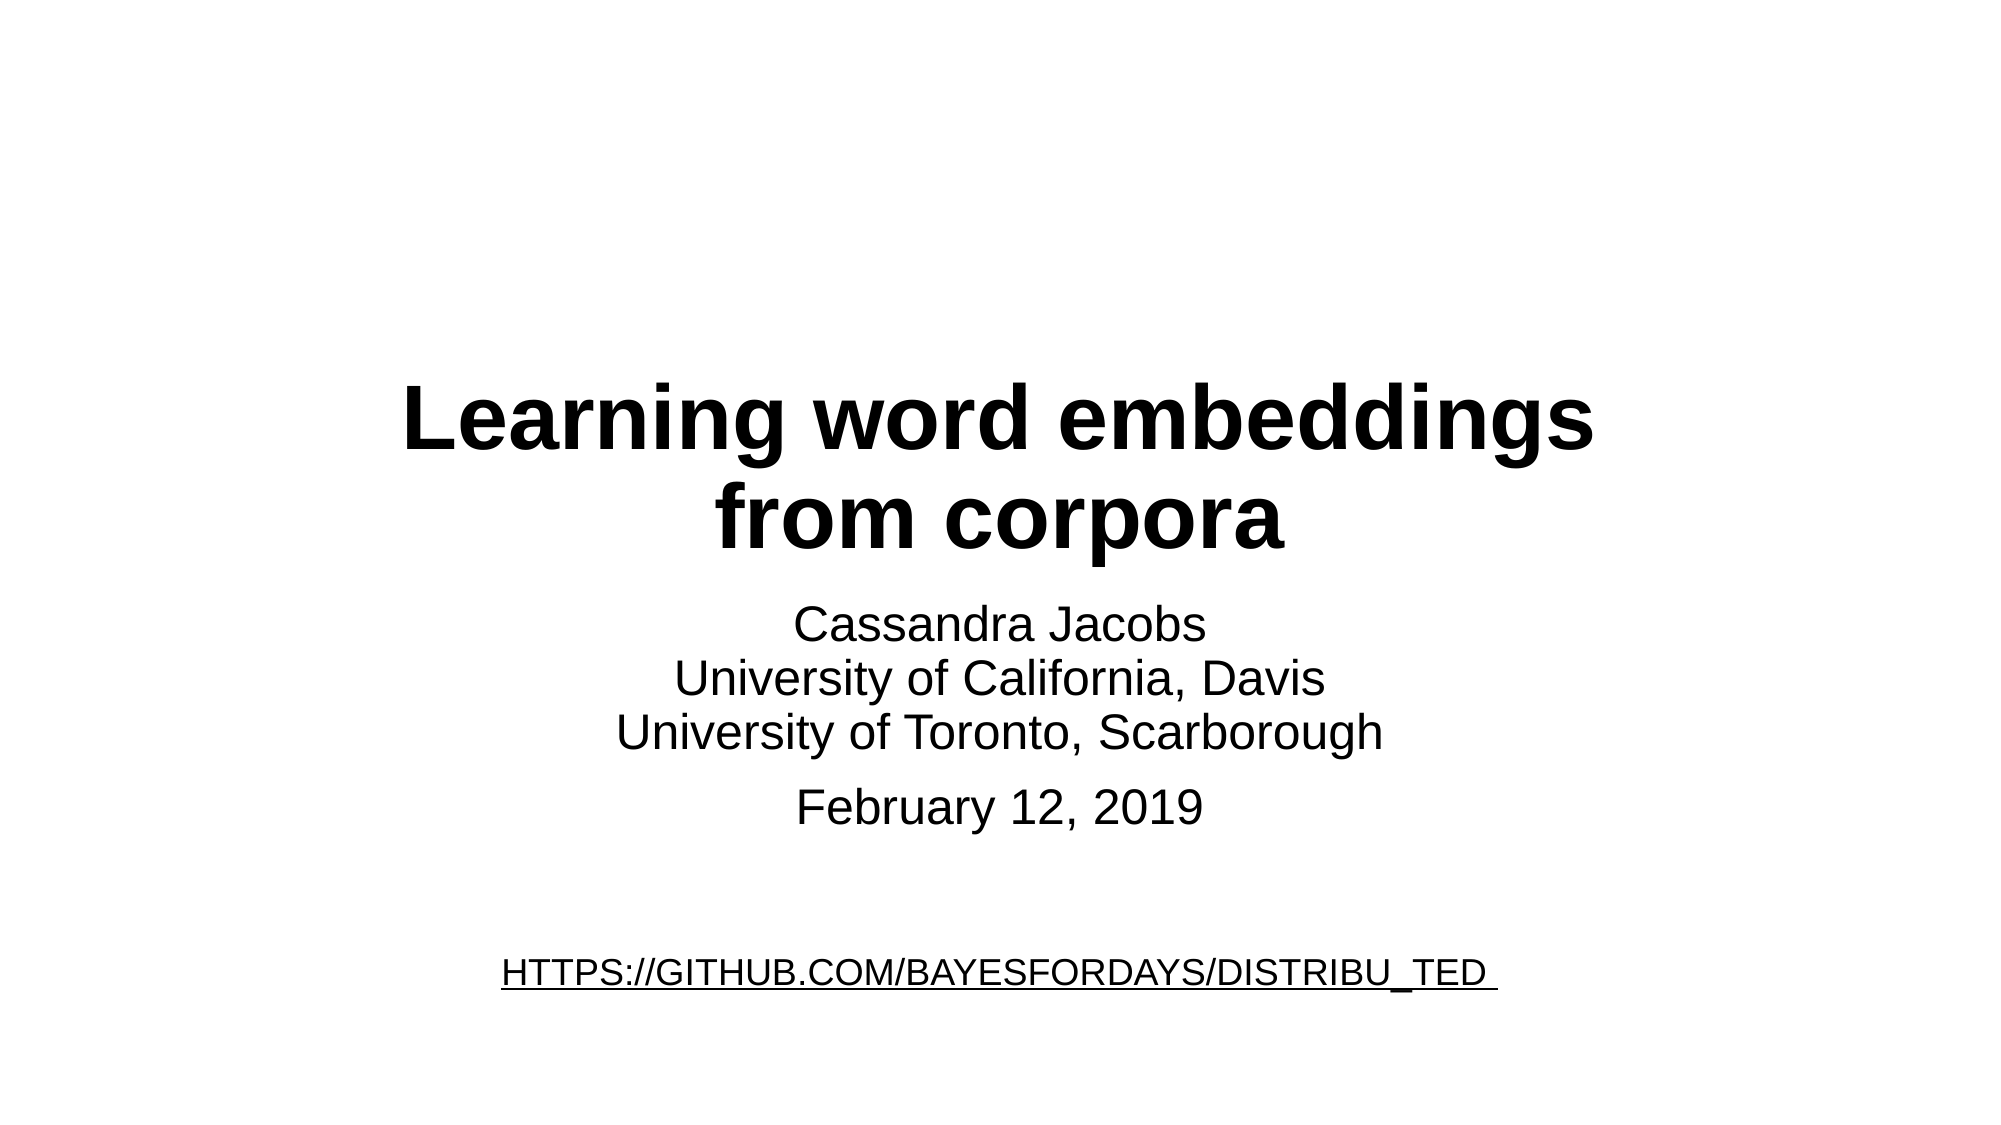

# Learning word embeddings from corpora
Cassandra Jacobs
University of California, Davis
University of Toronto, Scarborough
February 12, 2019
HTTPS://GITHUB.COM/BAYESFORDAYS/DISTRIBU_TED